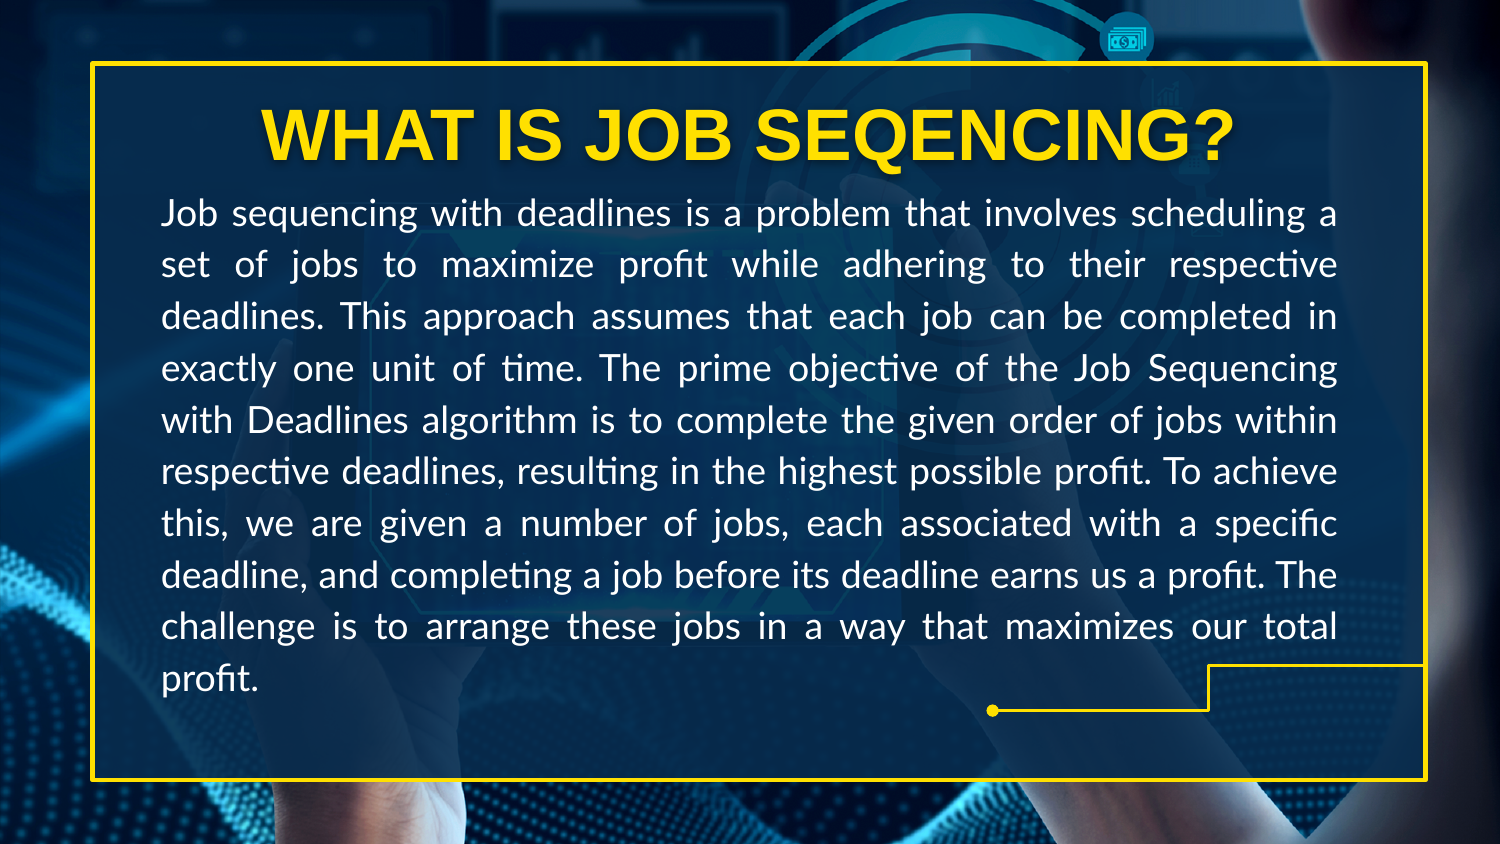

# WHAT IS JOB SEQENCING?
Job sequencing with deadlines is a problem that involves scheduling a set of jobs to maximize profit while adhering to their respective deadlines. This approach assumes that each job can be completed in exactly one unit of time. The prime objective of the Job Sequencing with Deadlines algorithm is to complete the given order of jobs within respective deadlines, resulting in the highest possible profit. To achieve this, we are given a number of jobs, each associated with a specific deadline, and completing a job before its deadline earns us a profit. The challenge is to arrange these jobs in a way that maximizes our total profit.